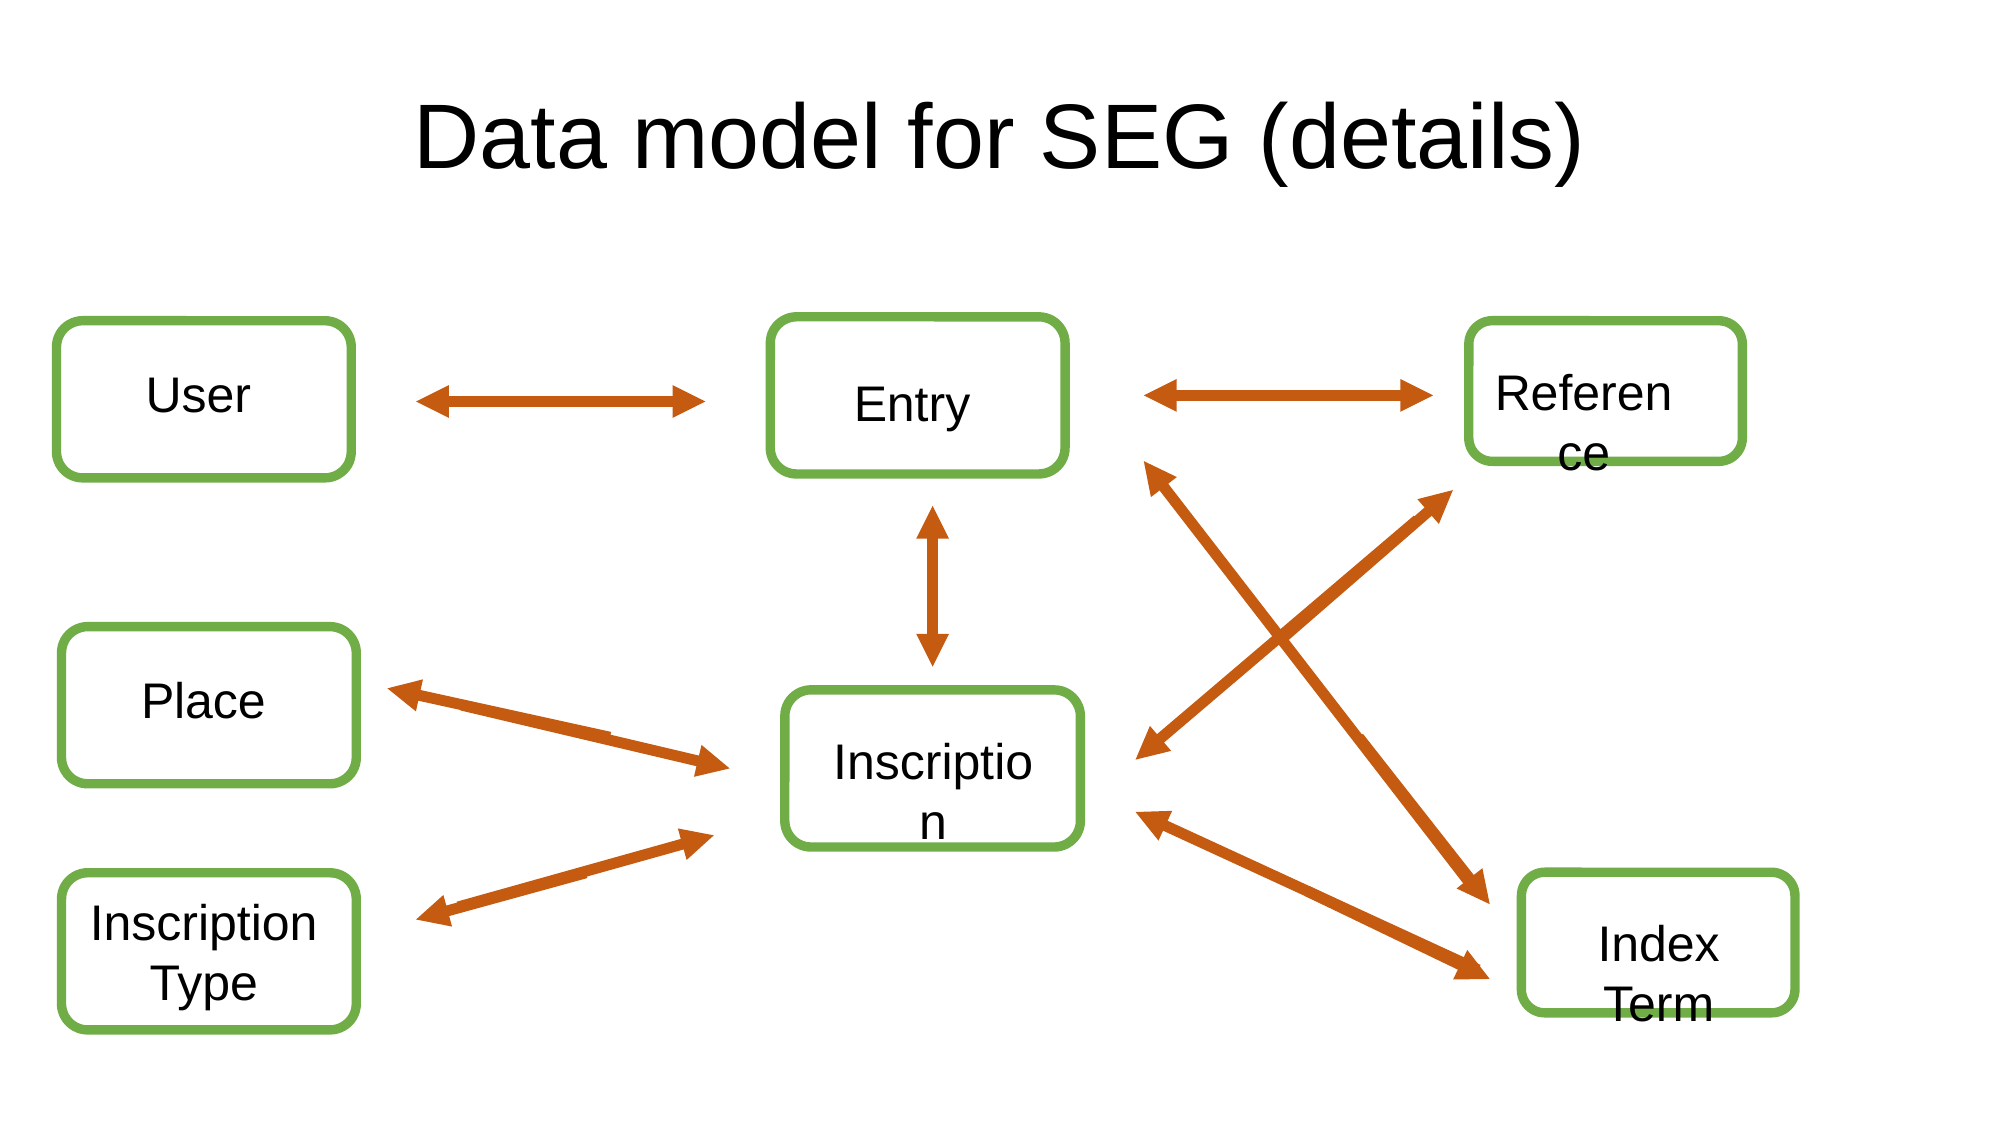

# Data model for SEG (details)

Reference
User
Entry

Place

Inscription

Inscription Type
Index Term